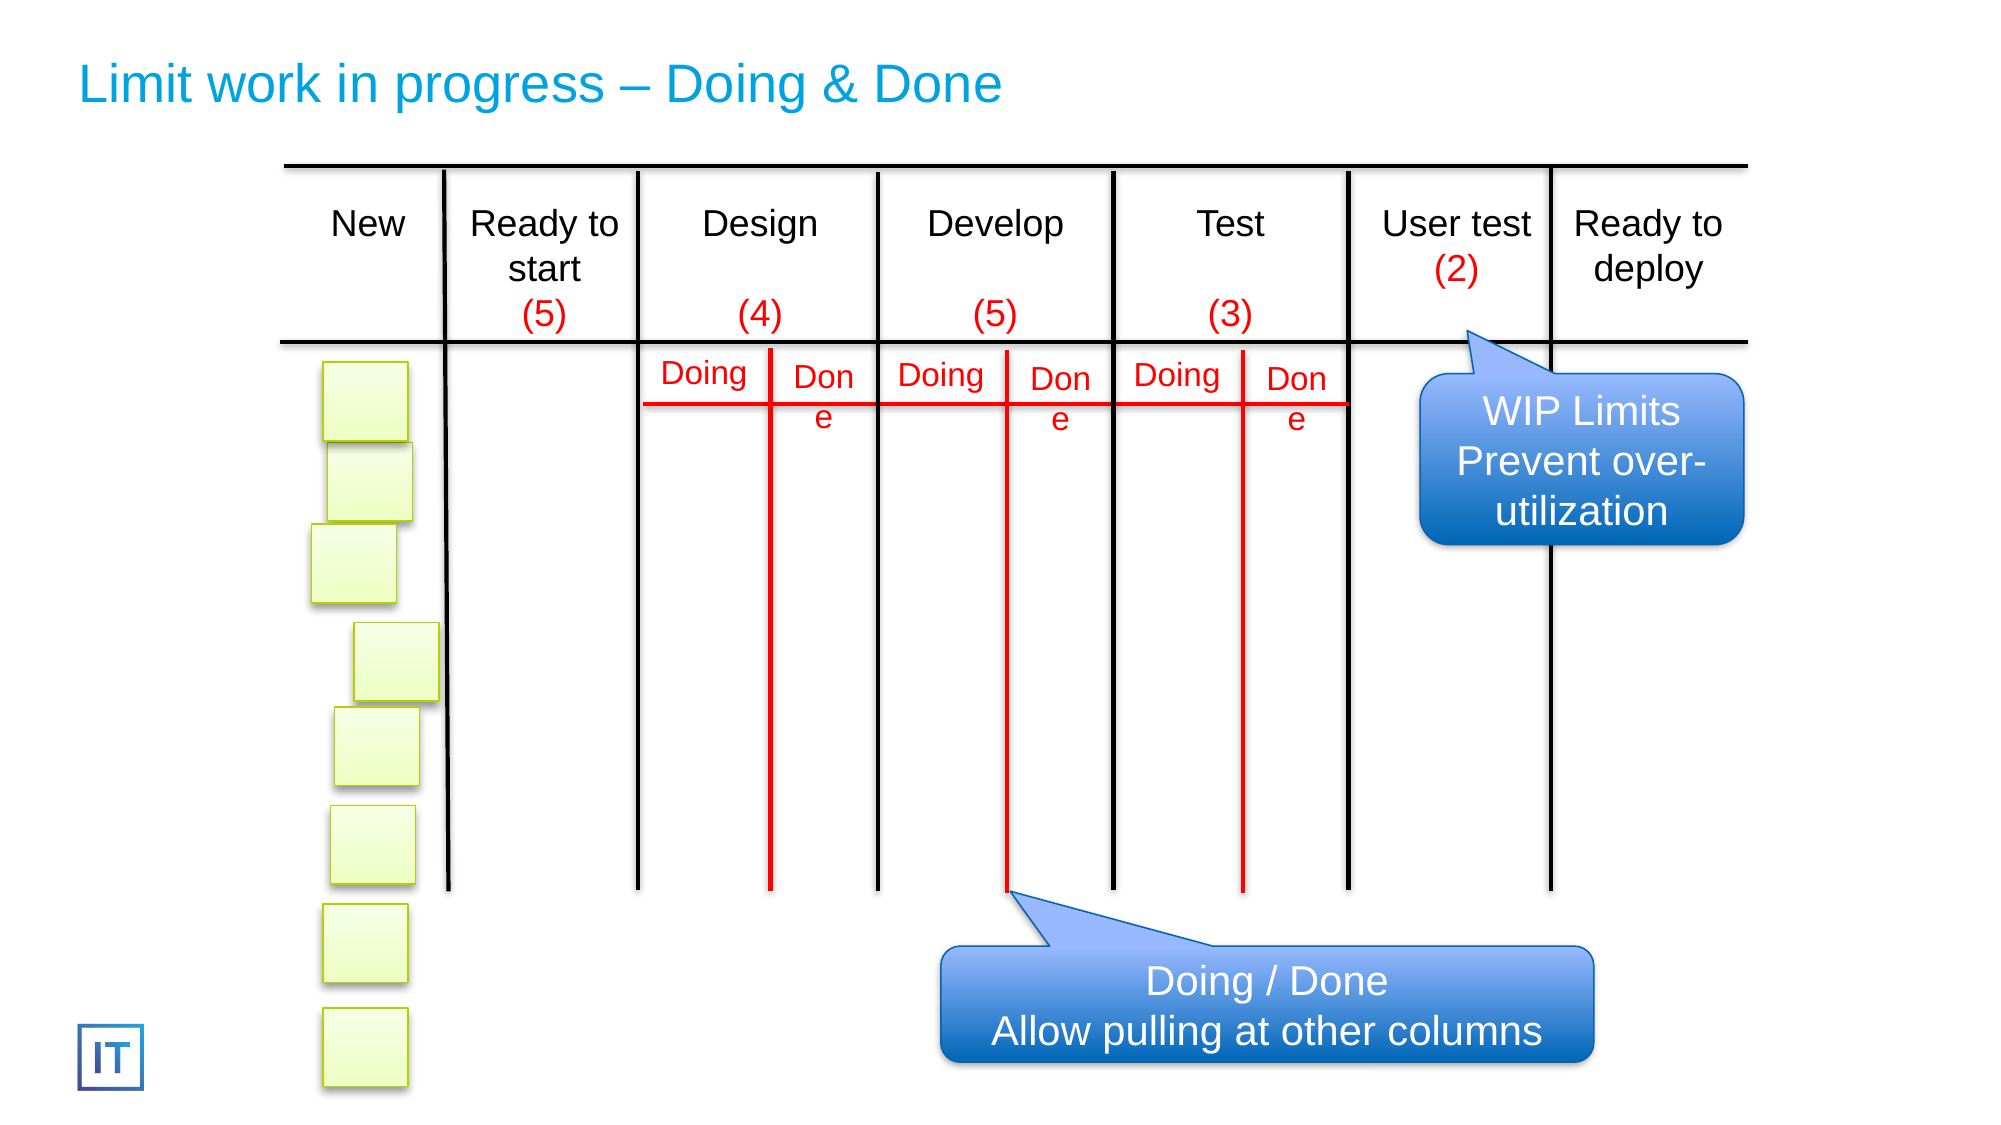

# Limit work in progress – Doing & Done
New
Ready to start
(5)
Design

(4)
Develop

(5)
Test

(3)
User test
(2)
Ready to deploy
Doing
Doing
Doing
Done
Done
Done

WIP Limits
Prevent over- utilization

Doing / Done
Allow pulling at other columns